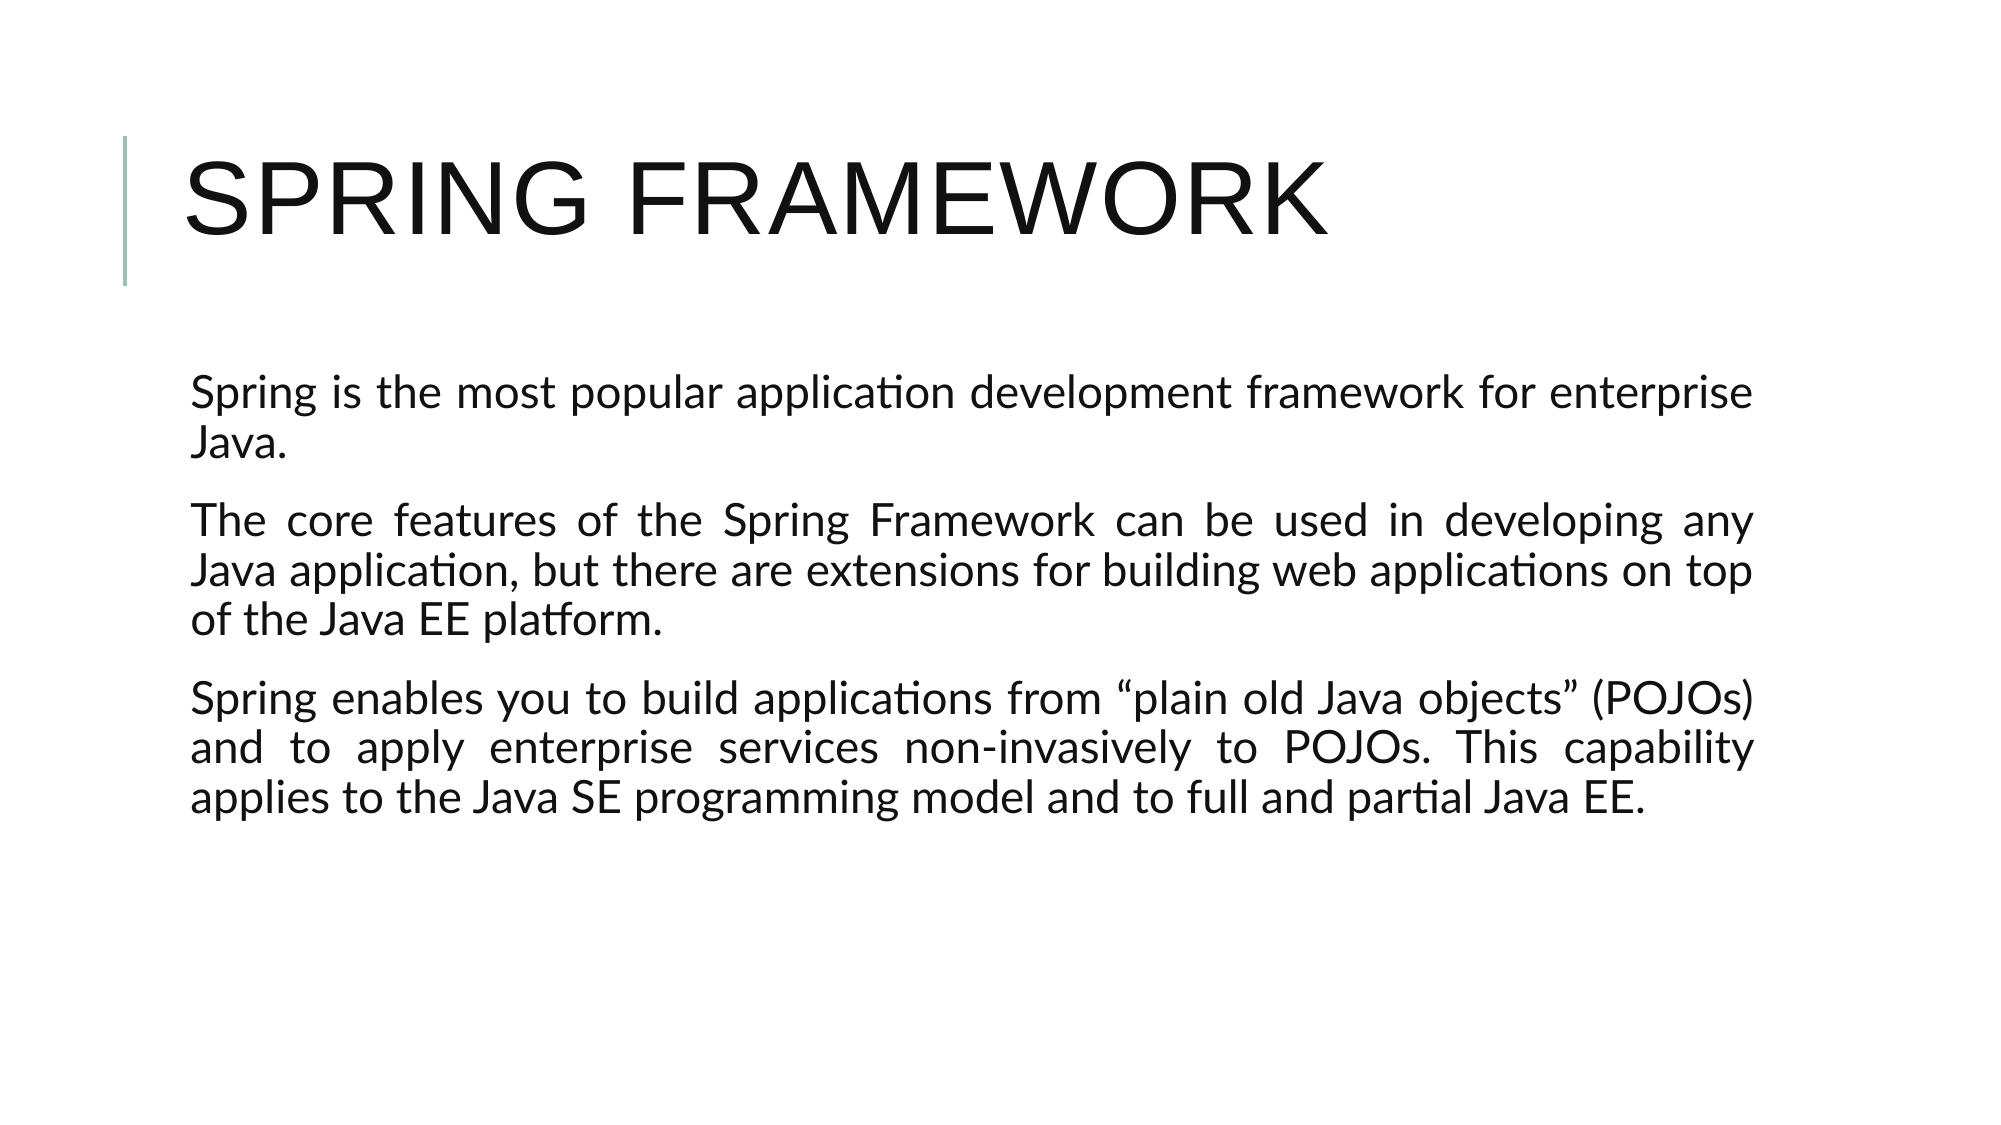

# SPRING FRAMEWORK
Spring is the most popular application development framework for enterprise Java.
The core features of the Spring Framework can be used in developing any Java application, but there are extensions for building web applications on top of the Java EE platform.
Spring enables you to build applications from “plain old Java objects” (POJOs) and to apply enterprise services non-invasively to POJOs. This capability applies to the Java SE programming model and to full and partial Java EE.